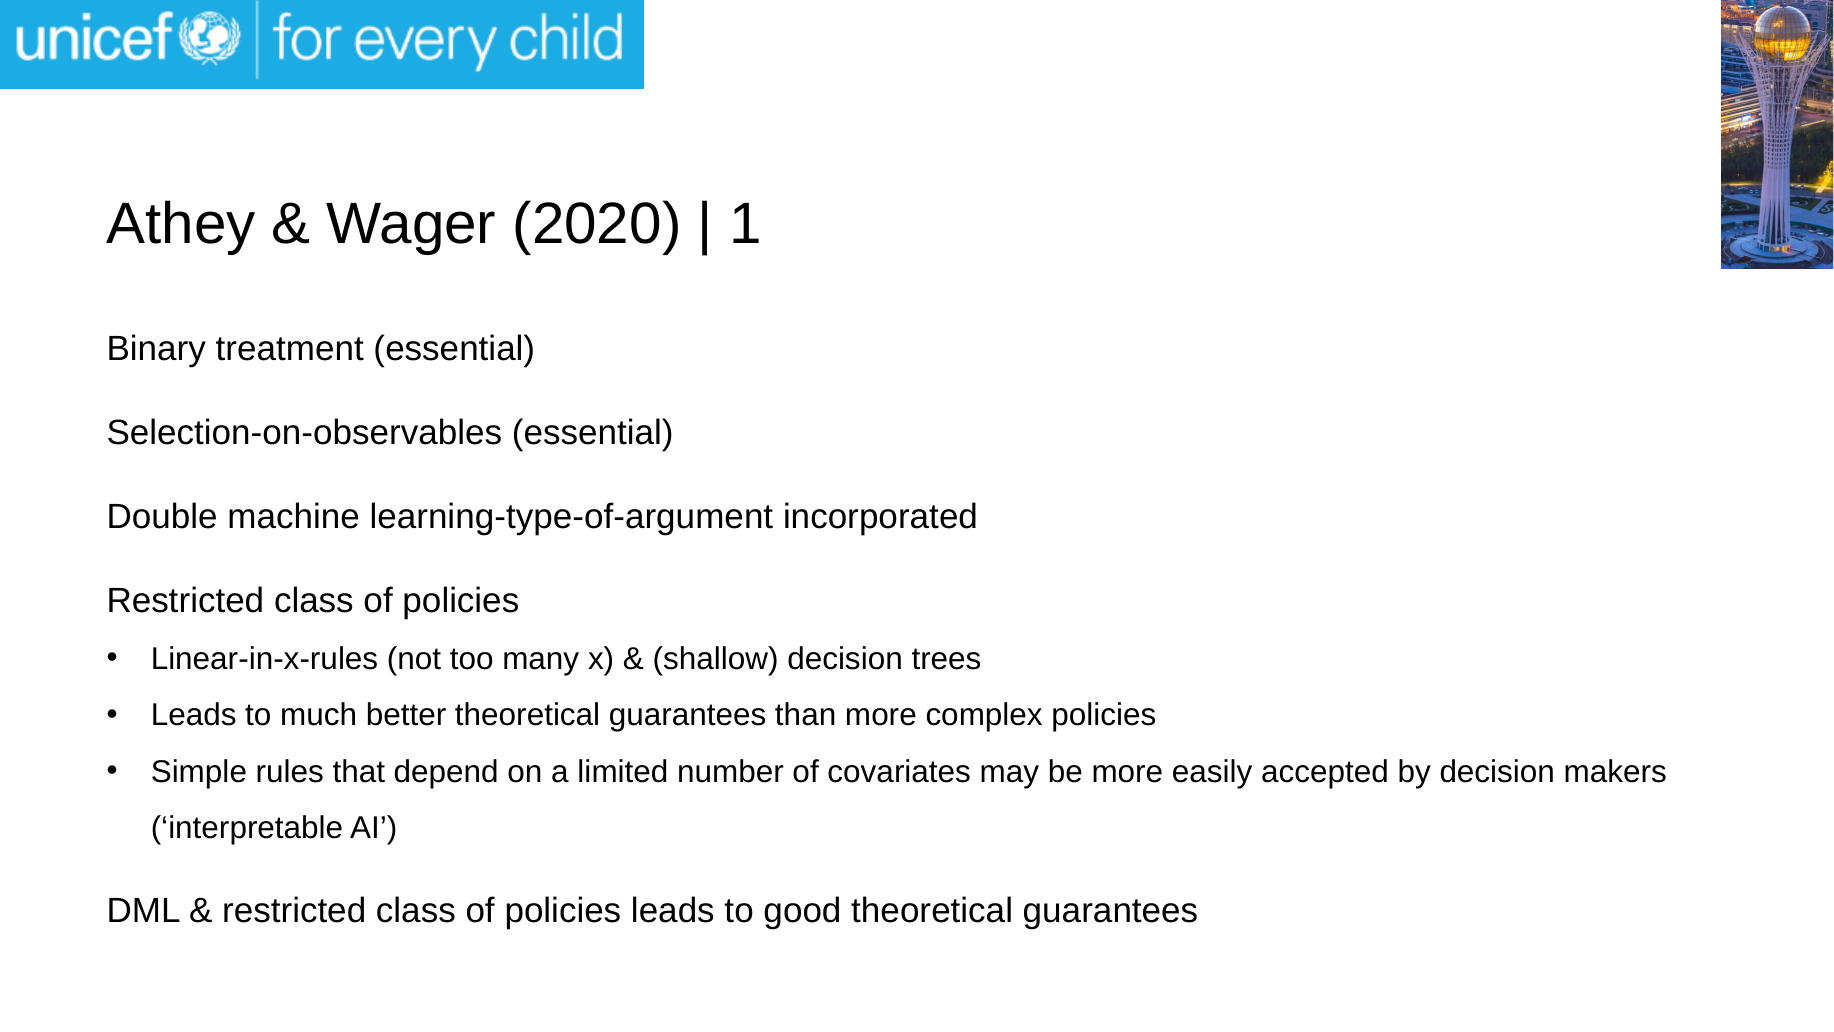

# Athey & Wager (2020) | 1
Binary treatment (essential)
Selection-on-observables (essential)
Double machine learning-type-of-argument incorporated
Restricted class of policies
Linear-in-x-rules (not too many x) & (shallow) decision trees
Leads to much better theoretical guarantees than more complex policies
Simple rules that depend on a limited number of covariates may be more easily accepted by decision makers (‘interpretable AI’)
DML & restricted class of policies leads to good theoretical guarantees